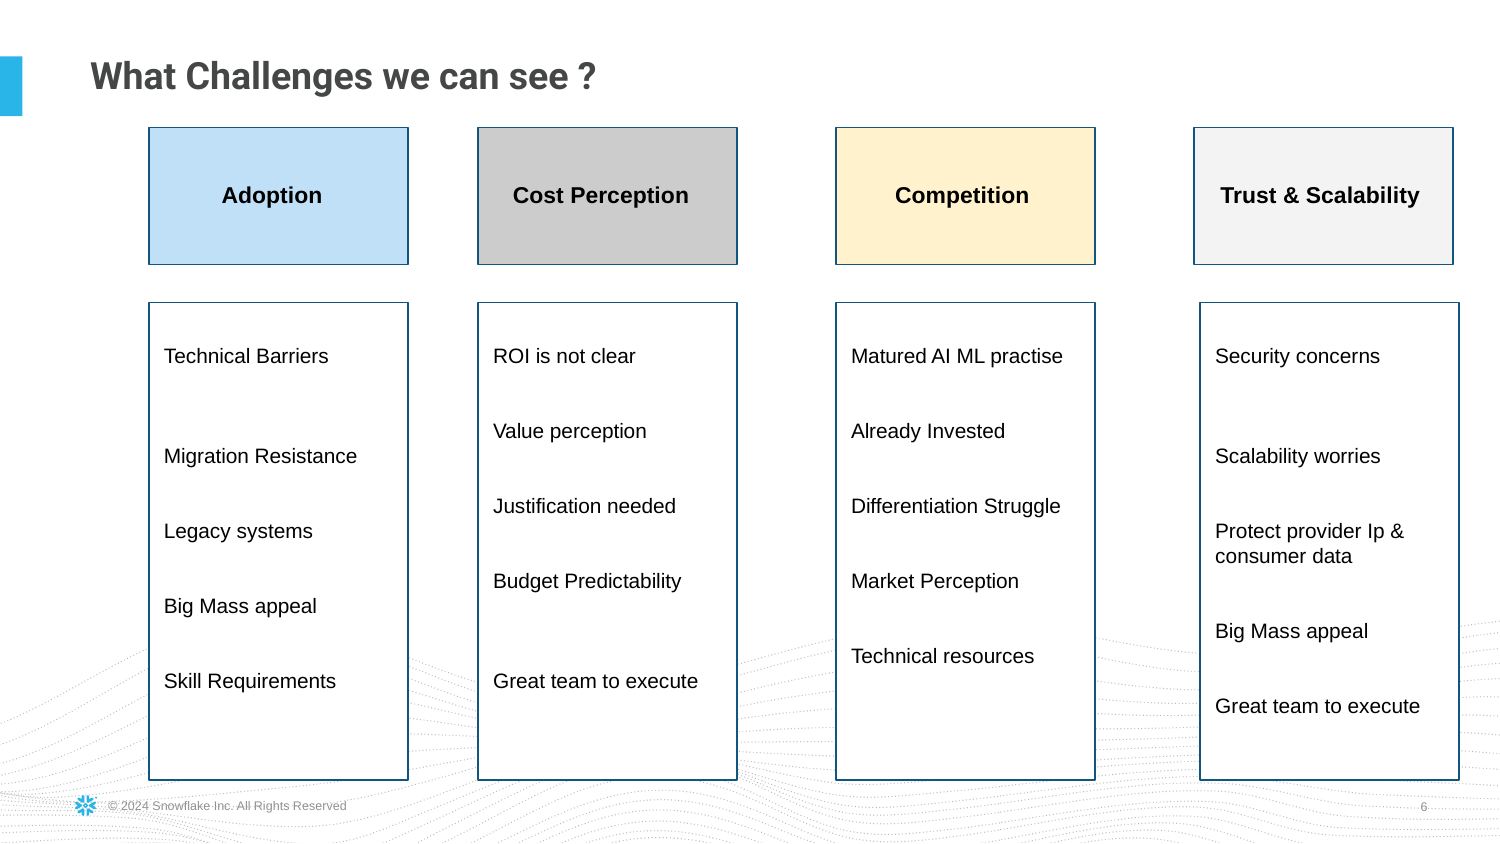

# What Challenges we can see ?

Adoption

Cost Perception

Competition

Trust & Scalability

Technical Barriers

Migration Resistance

Legacy systems

Big Mass appeal

Skill Requirements

ROI is not clear

Value perception

Justification needed

Budget Predictability

Great team to execute

Matured AI ML practise

Already Invested

Differentiation Struggle

Market Perception

Technical resources

Security concerns

Scalability worries

Protect provider Ip & consumer data

Big Mass appeal

Great team to execute

6